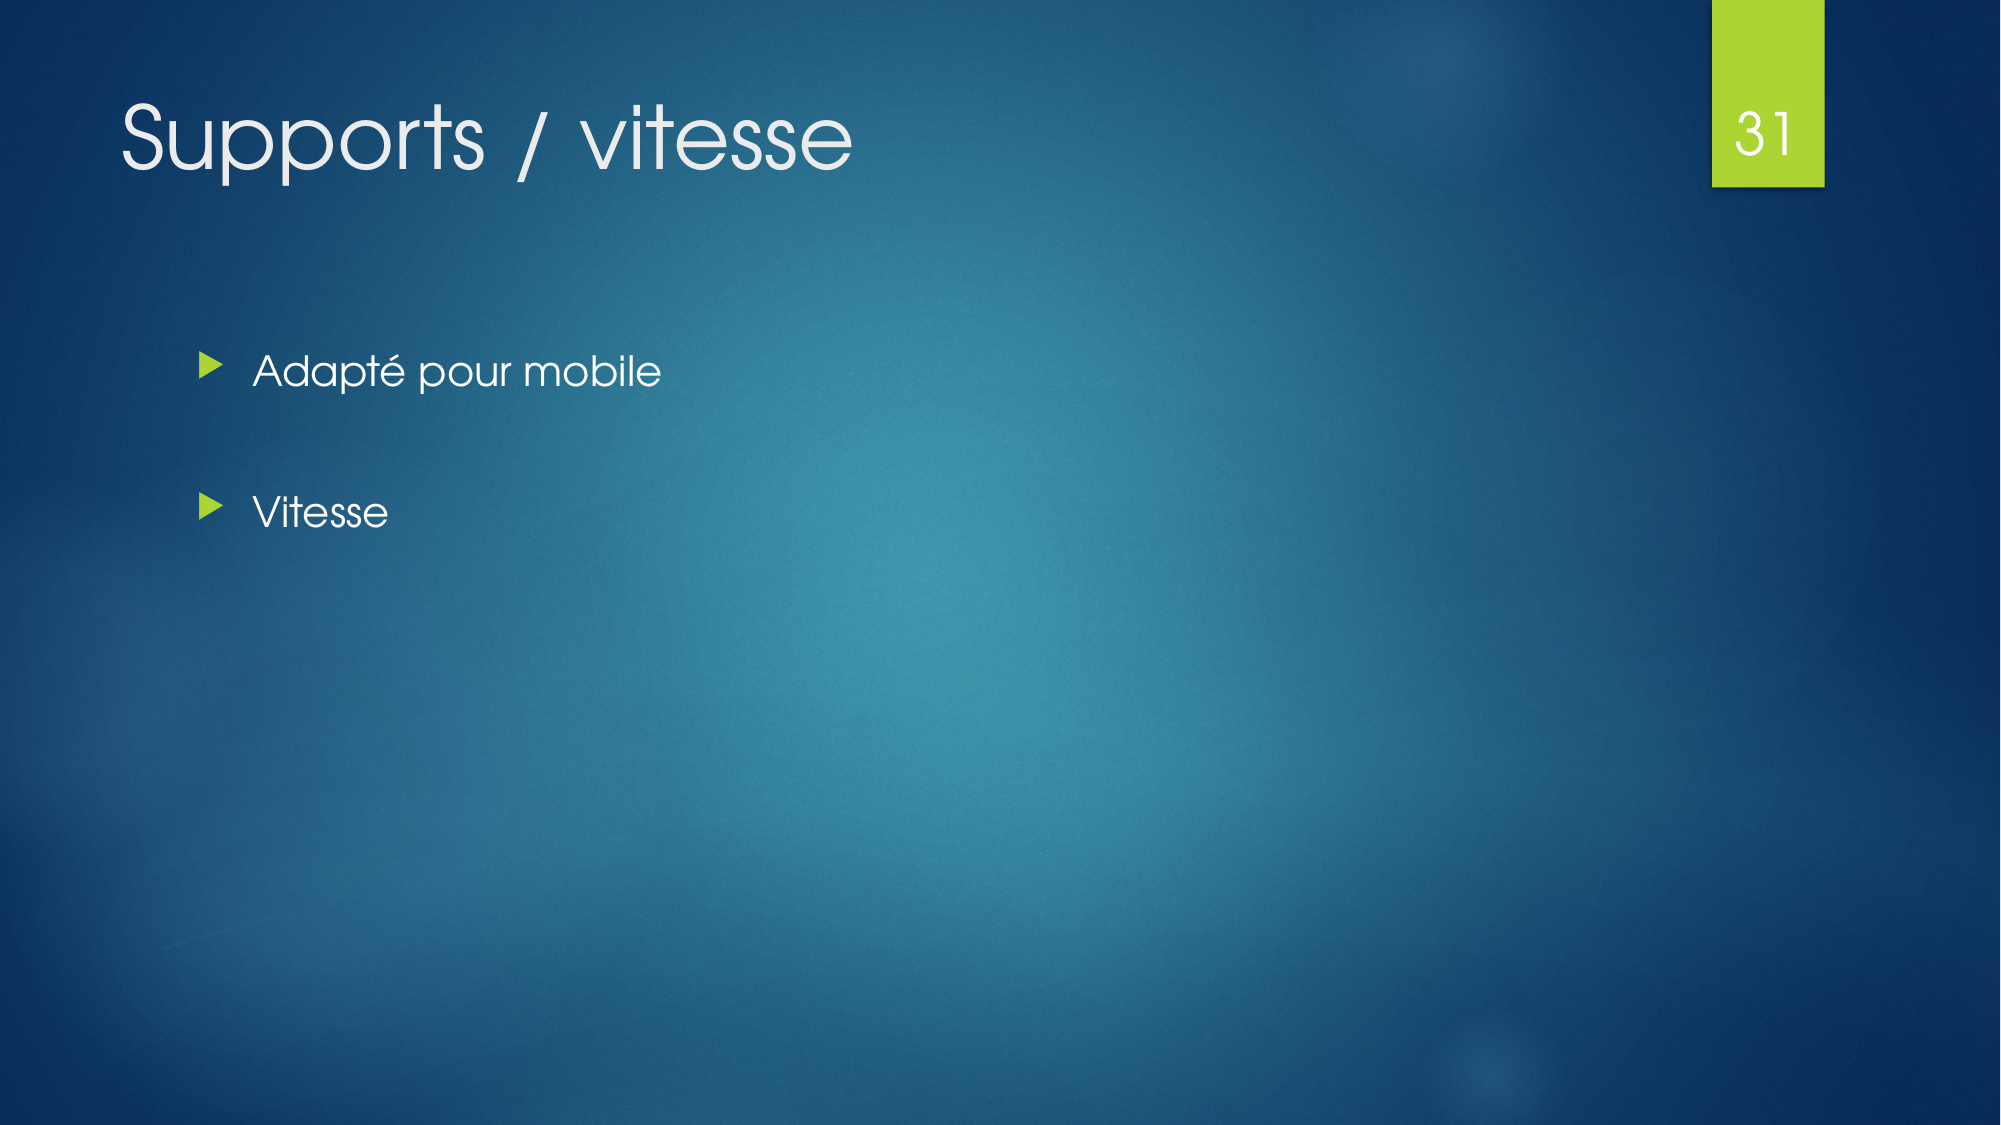

31
# Supports / vitesse
Adapté pour mobile

Vitesse